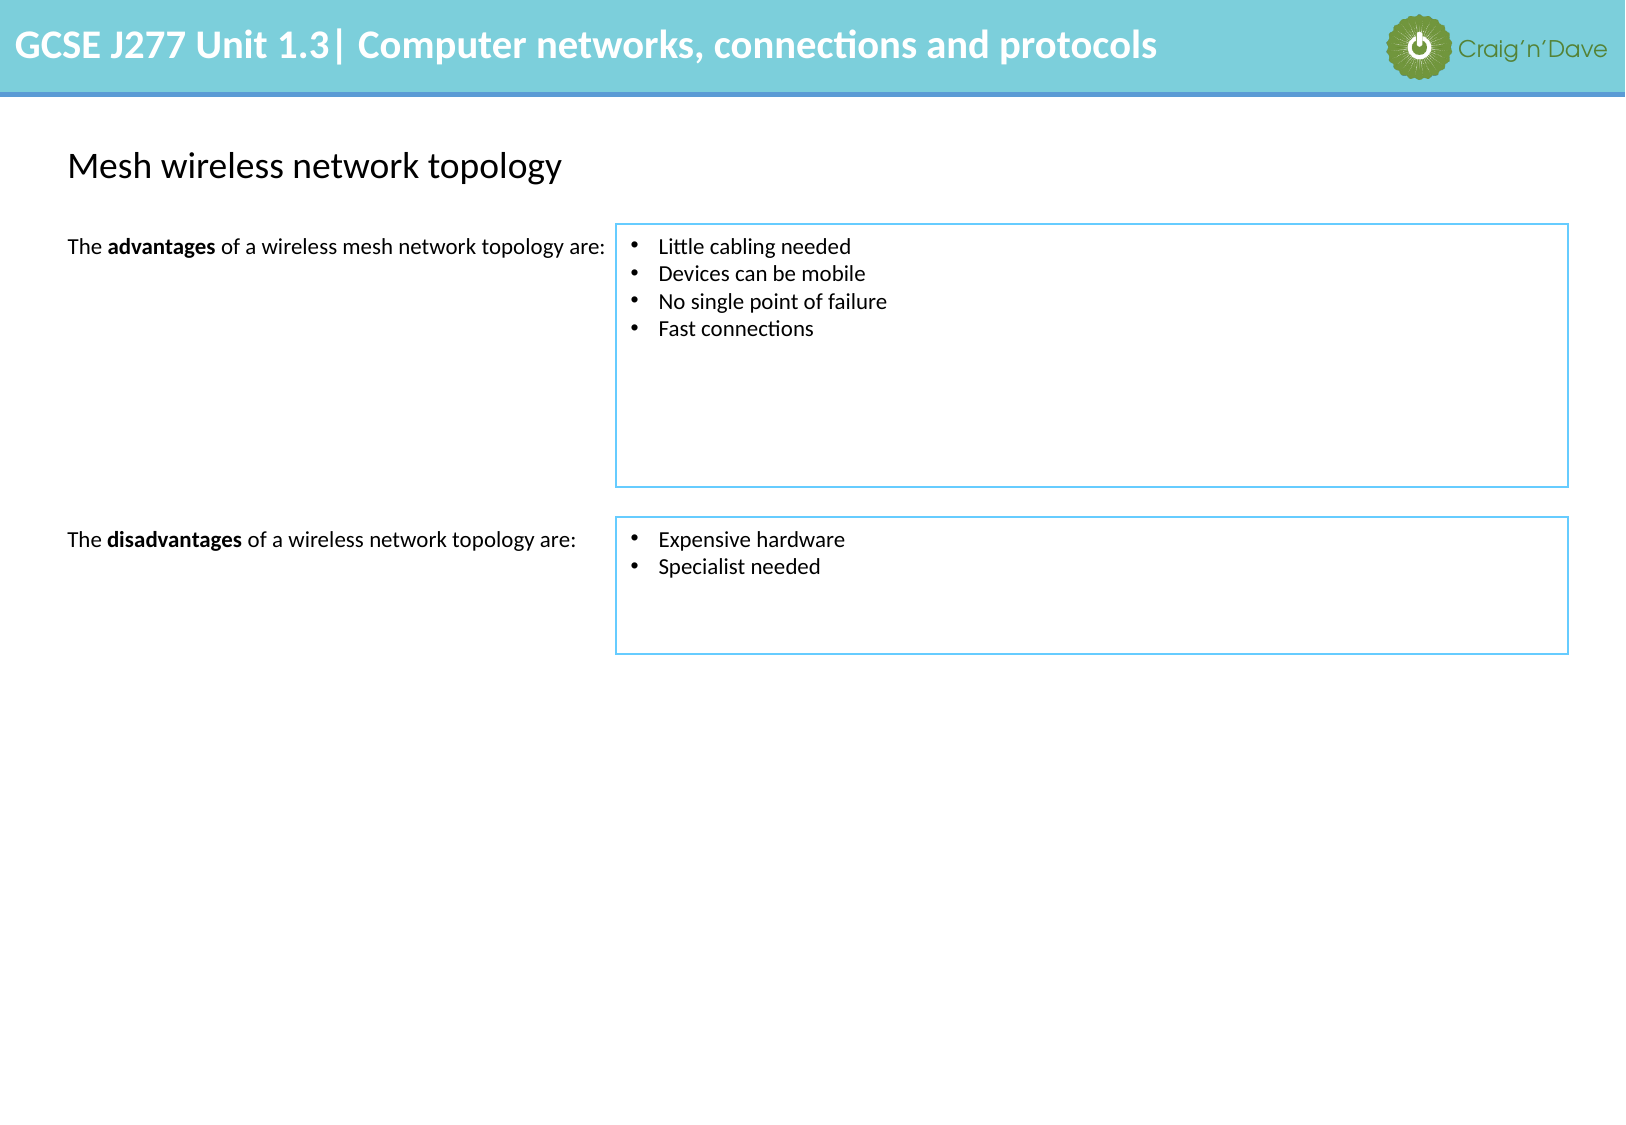

# Mesh wireless network topology
The advantages of a wireless mesh network topology are:
Little cabling needed
Devices can be mobile
No single point of failure
Fast connections
The disadvantages of a wireless network topology are:
Expensive hardware
Specialist needed